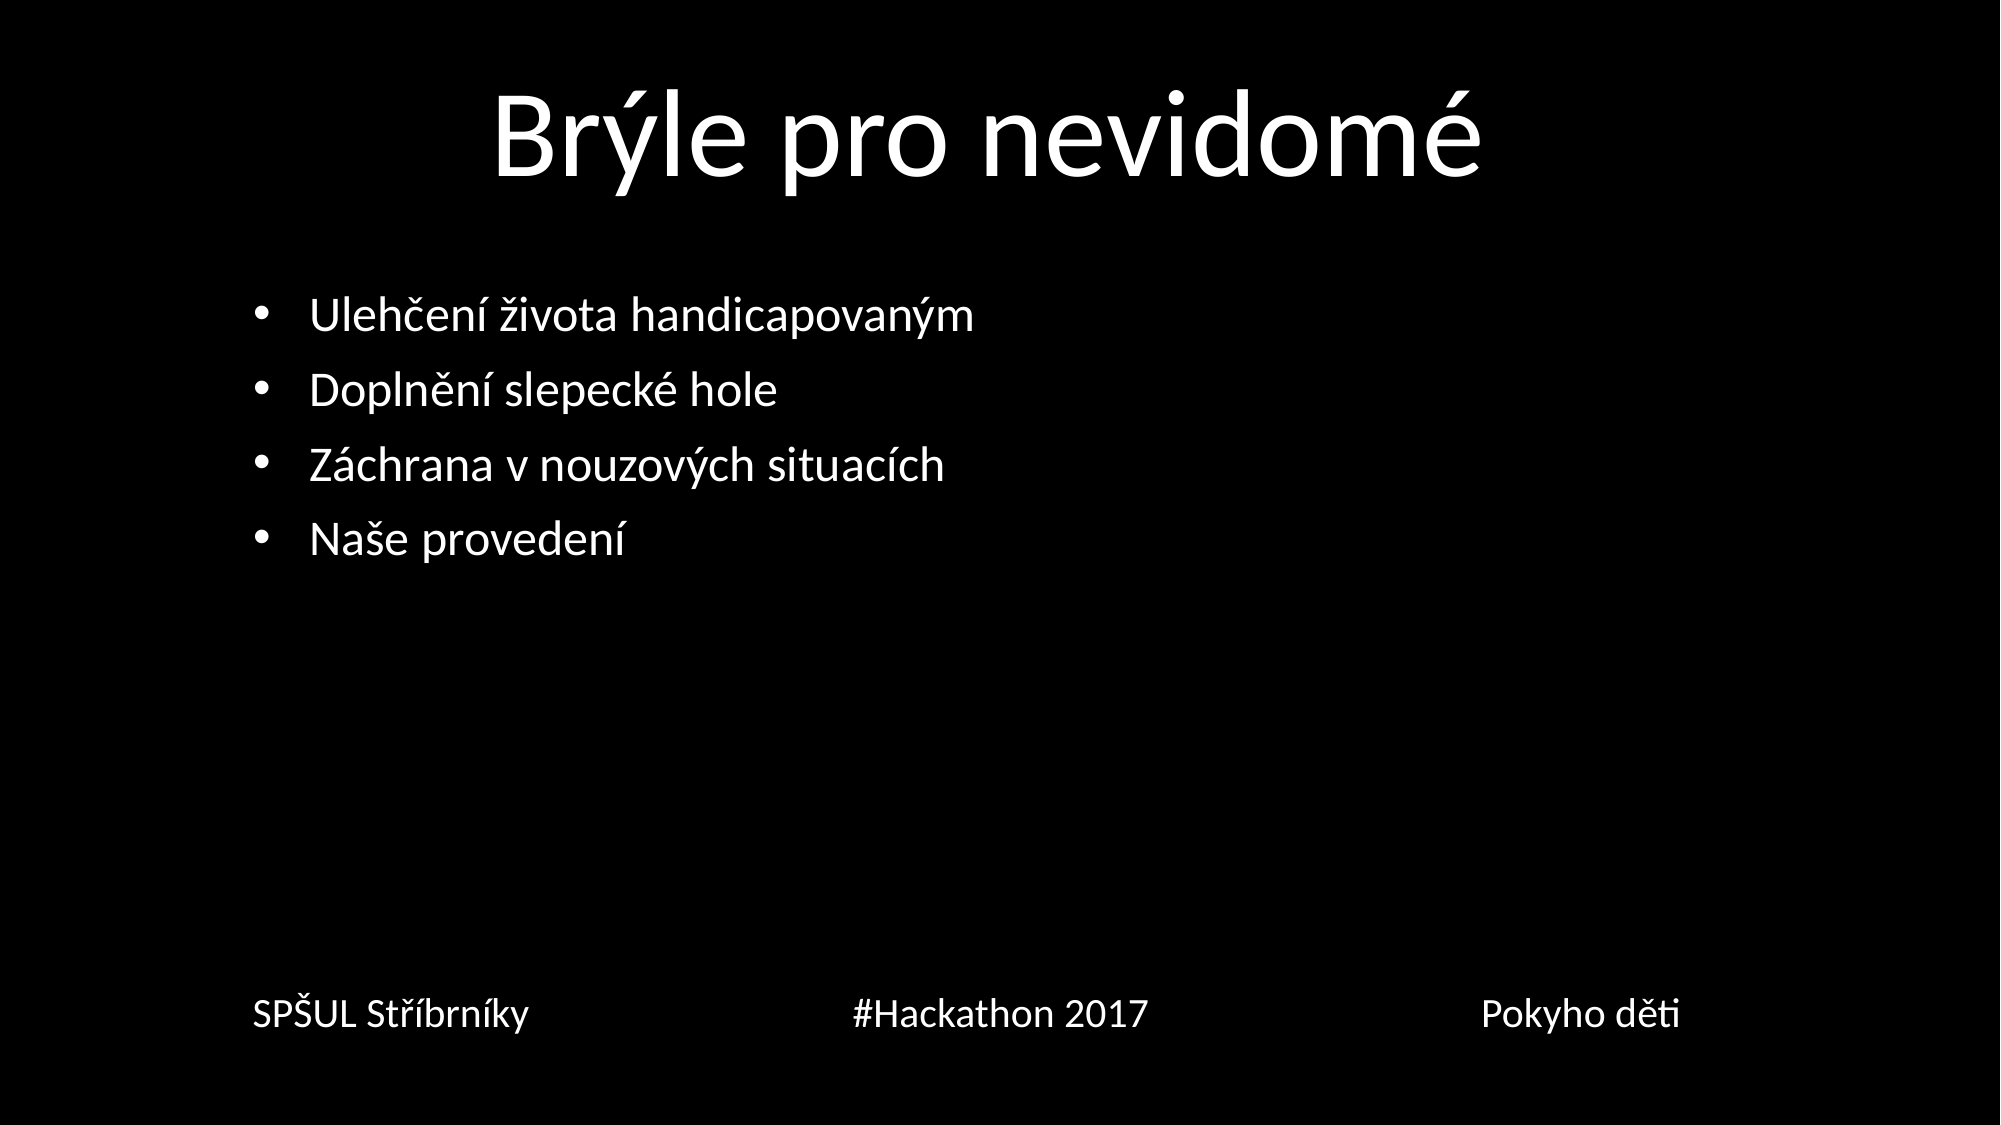

# Brýle pro nevidomé
Ulehčení života handicapovaným
Doplnění slepecké hole
Záchrana v nouzových situacích
Naše provedení
SPŠUL Stříbrníky			#Hackathon 2017			   Pokyho děti